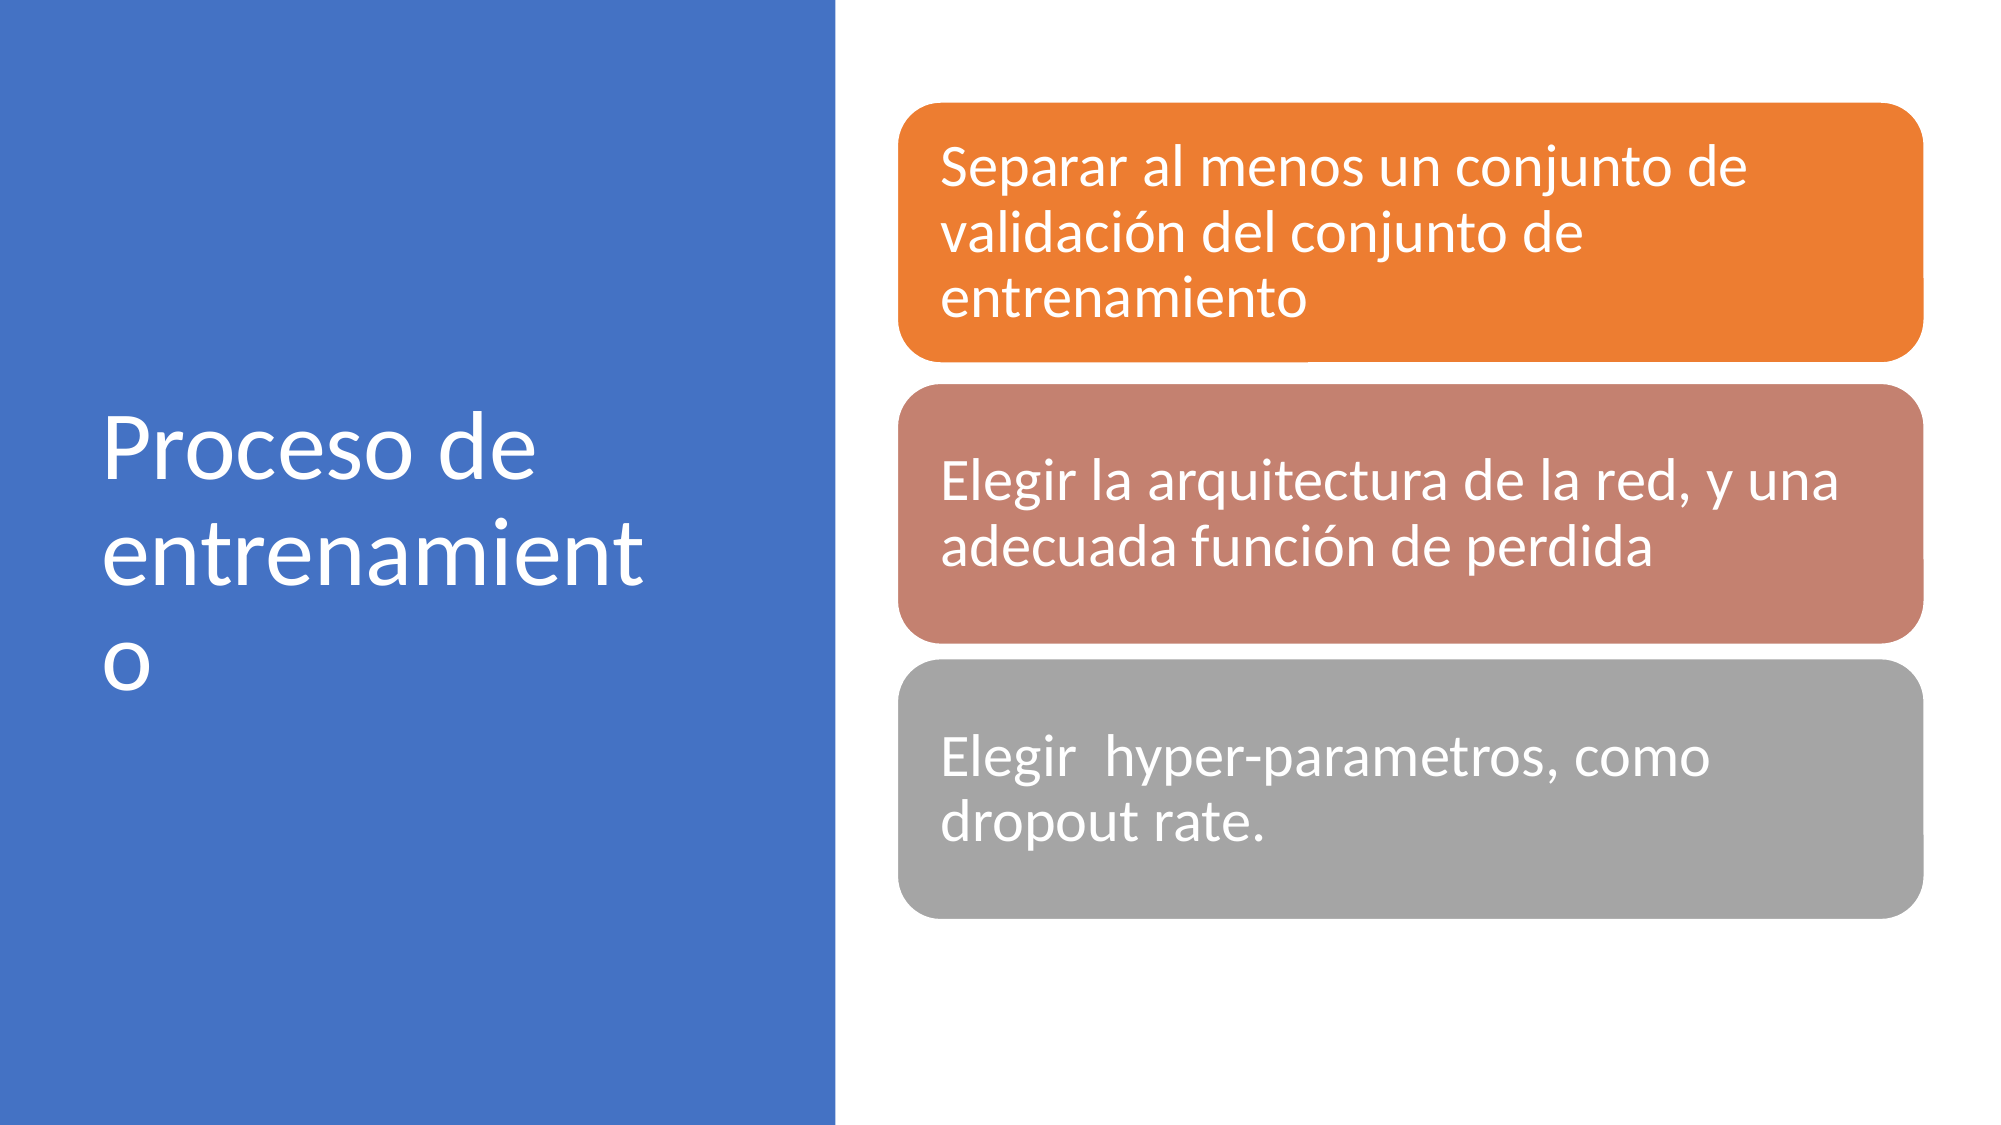

# Proceso de entrenamiento
Separar al menos un conjunto de validación del conjunto de entrenamiento
Elegir la arquitectura de la red, y una adecuada función de perdida
Elegir  hyper-parametros, como dropout rate.